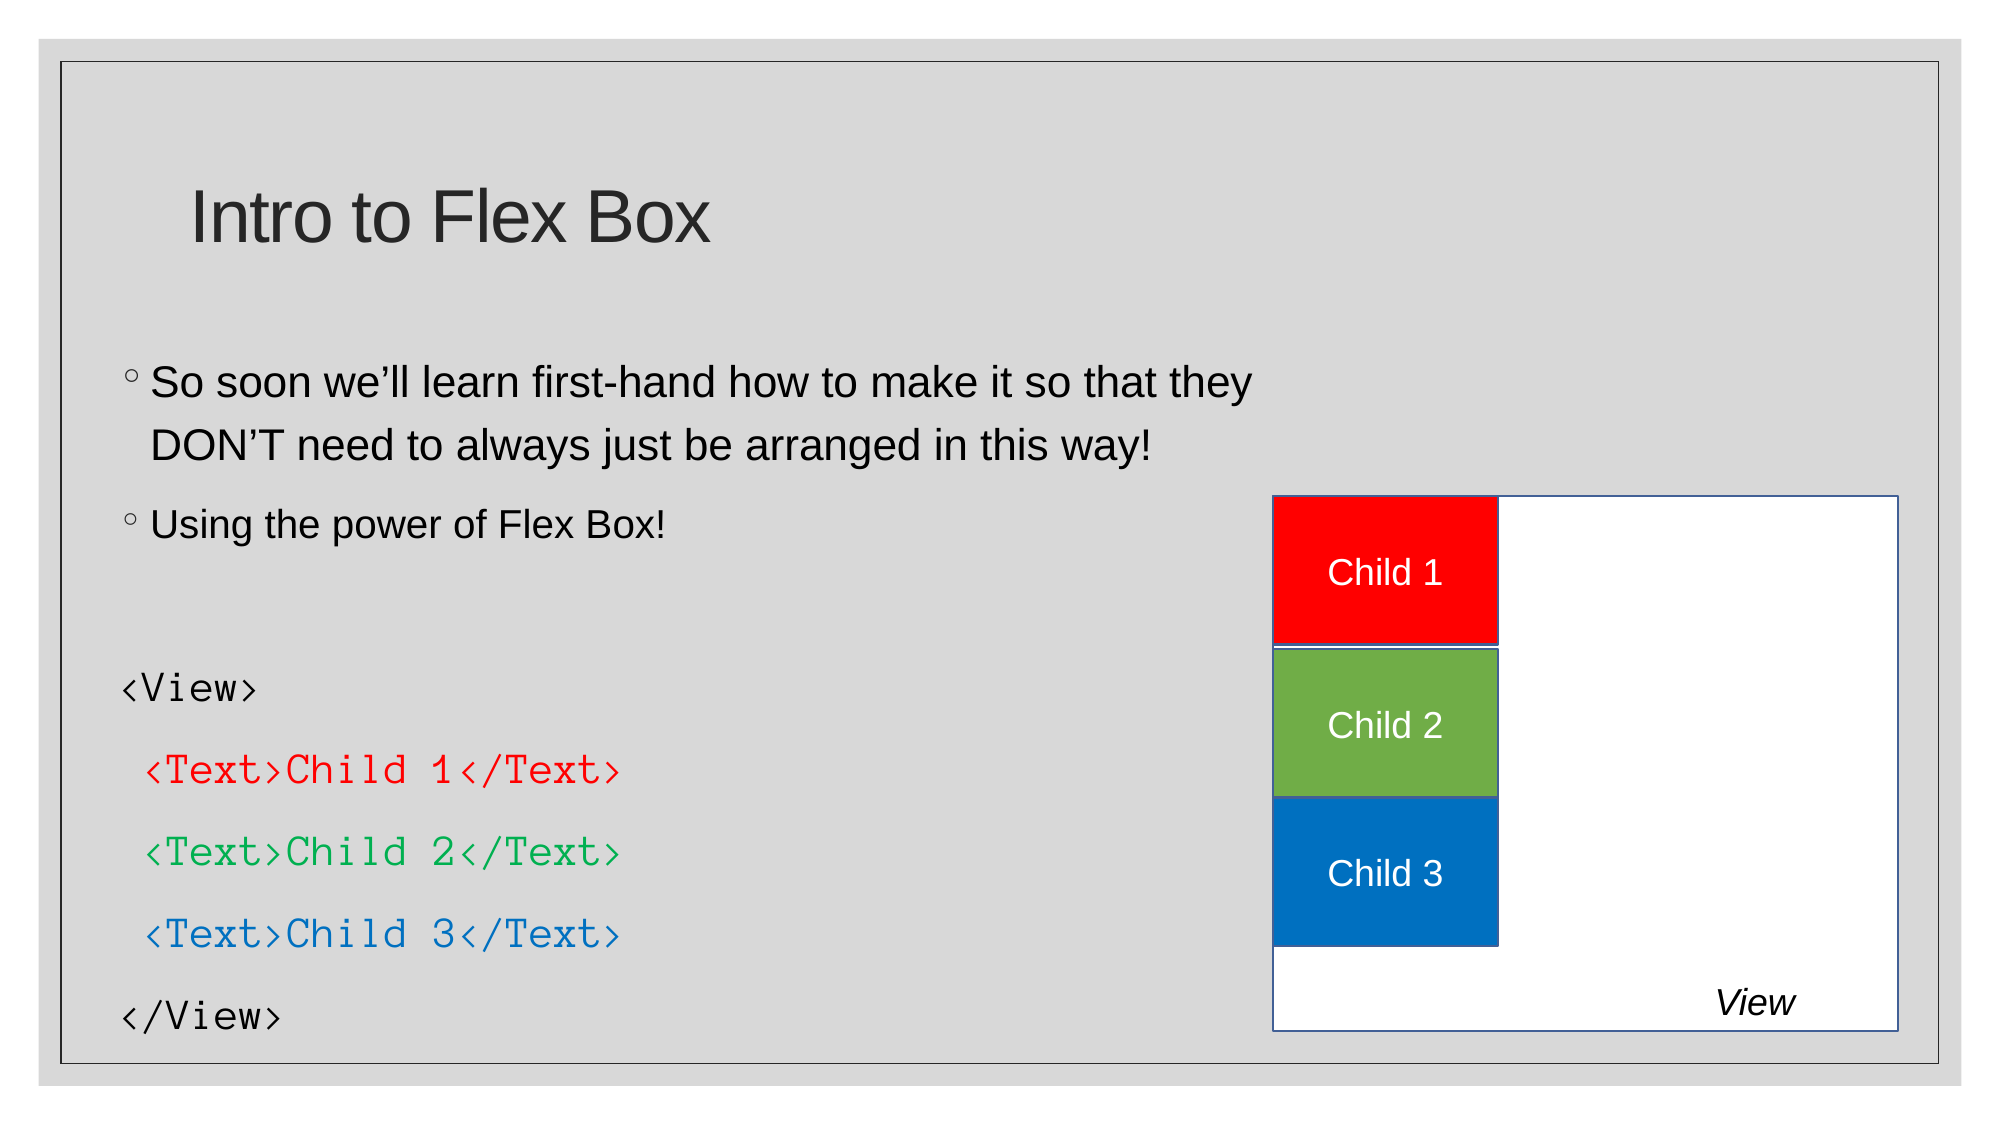

# Intro to Flex Box
So soon we’ll learn first-hand how to make it so that they DON’T need to always just be arranged in this way!
Using the power of Flex Box!

<View>
 <Text>Child 1</Text>
 <Text>Child 2</Text>
 <Text>Child 3</Text>
</View>

Child 1
Child 2
Child 3
View